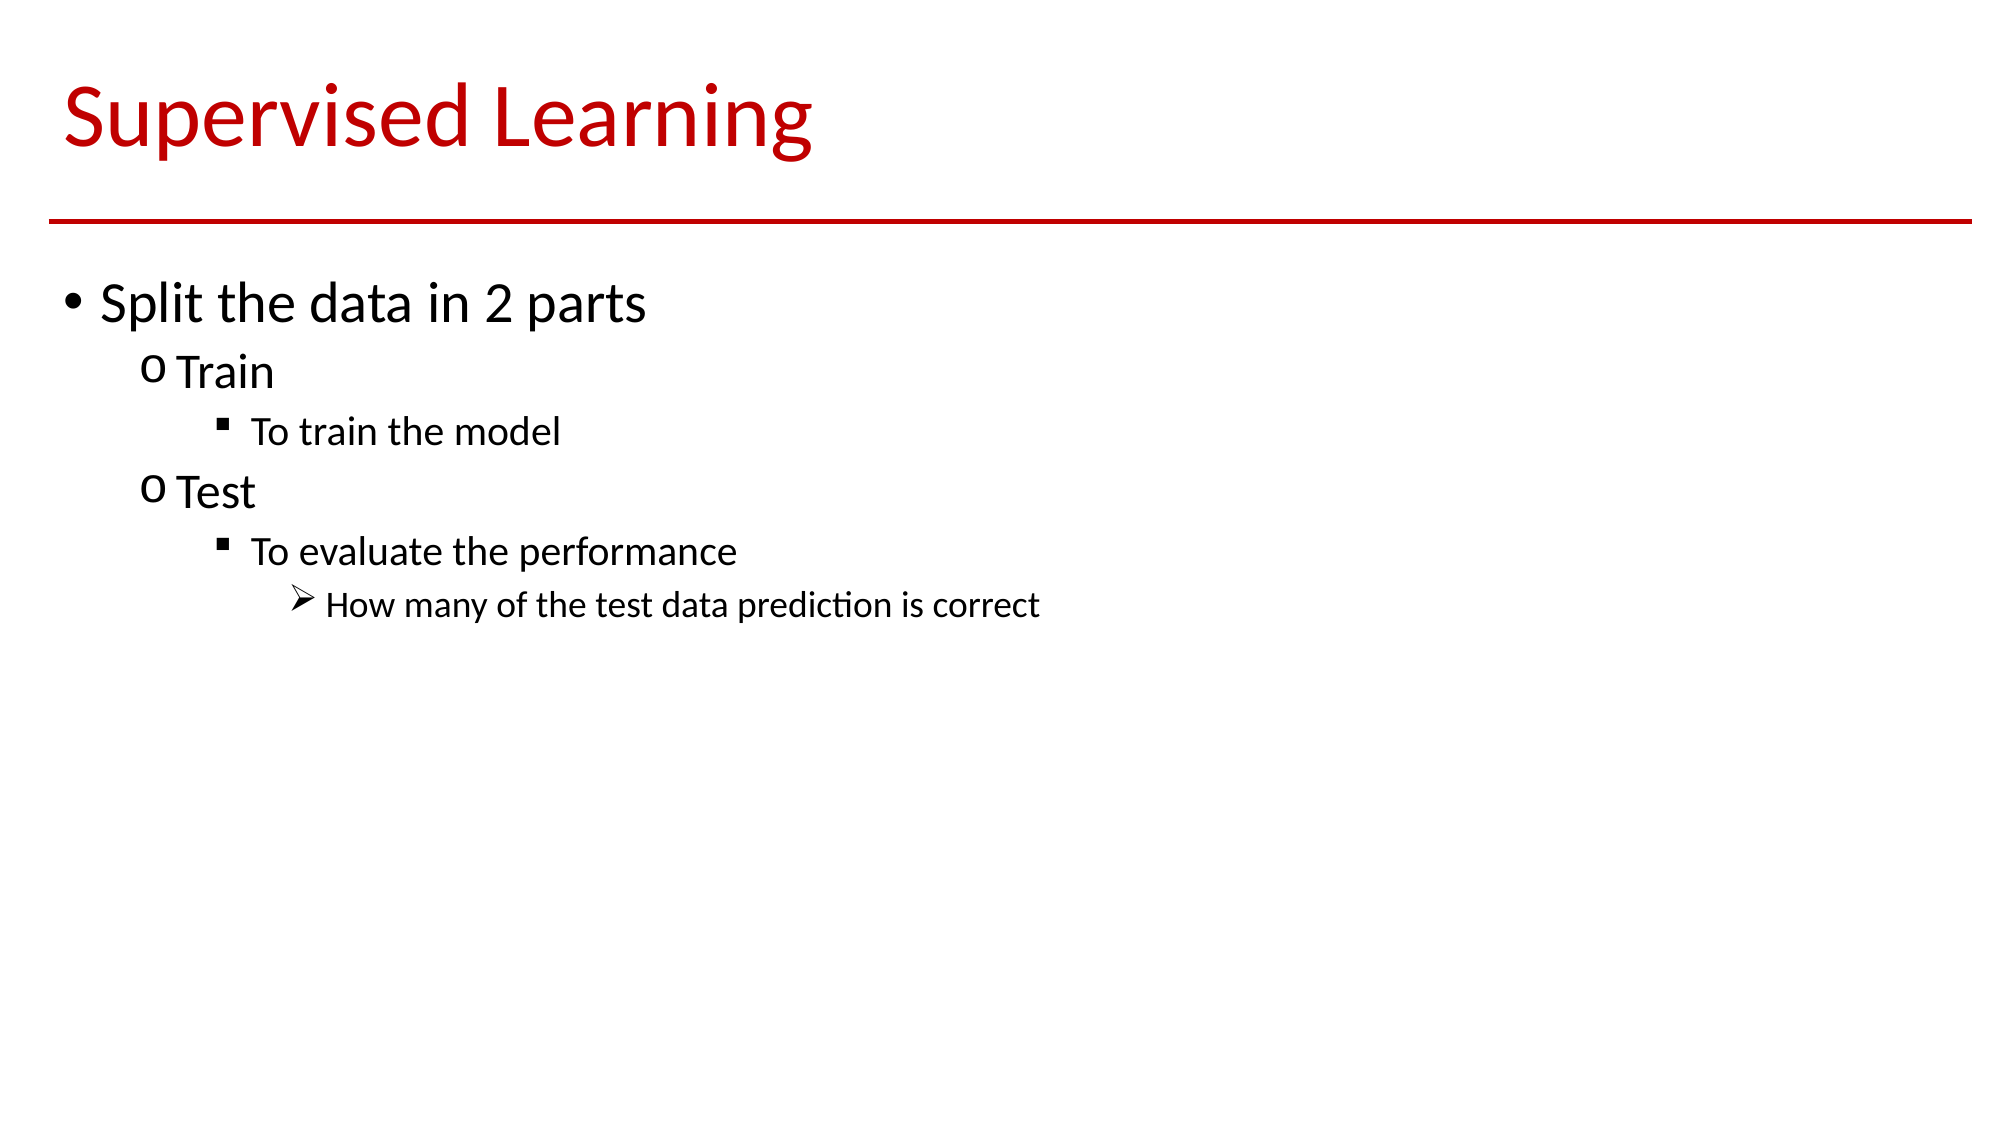

# Supervised Learning
Split the data in 2 parts
Train
To train the model
Test
To evaluate the performance
How many of the test data prediction is correct